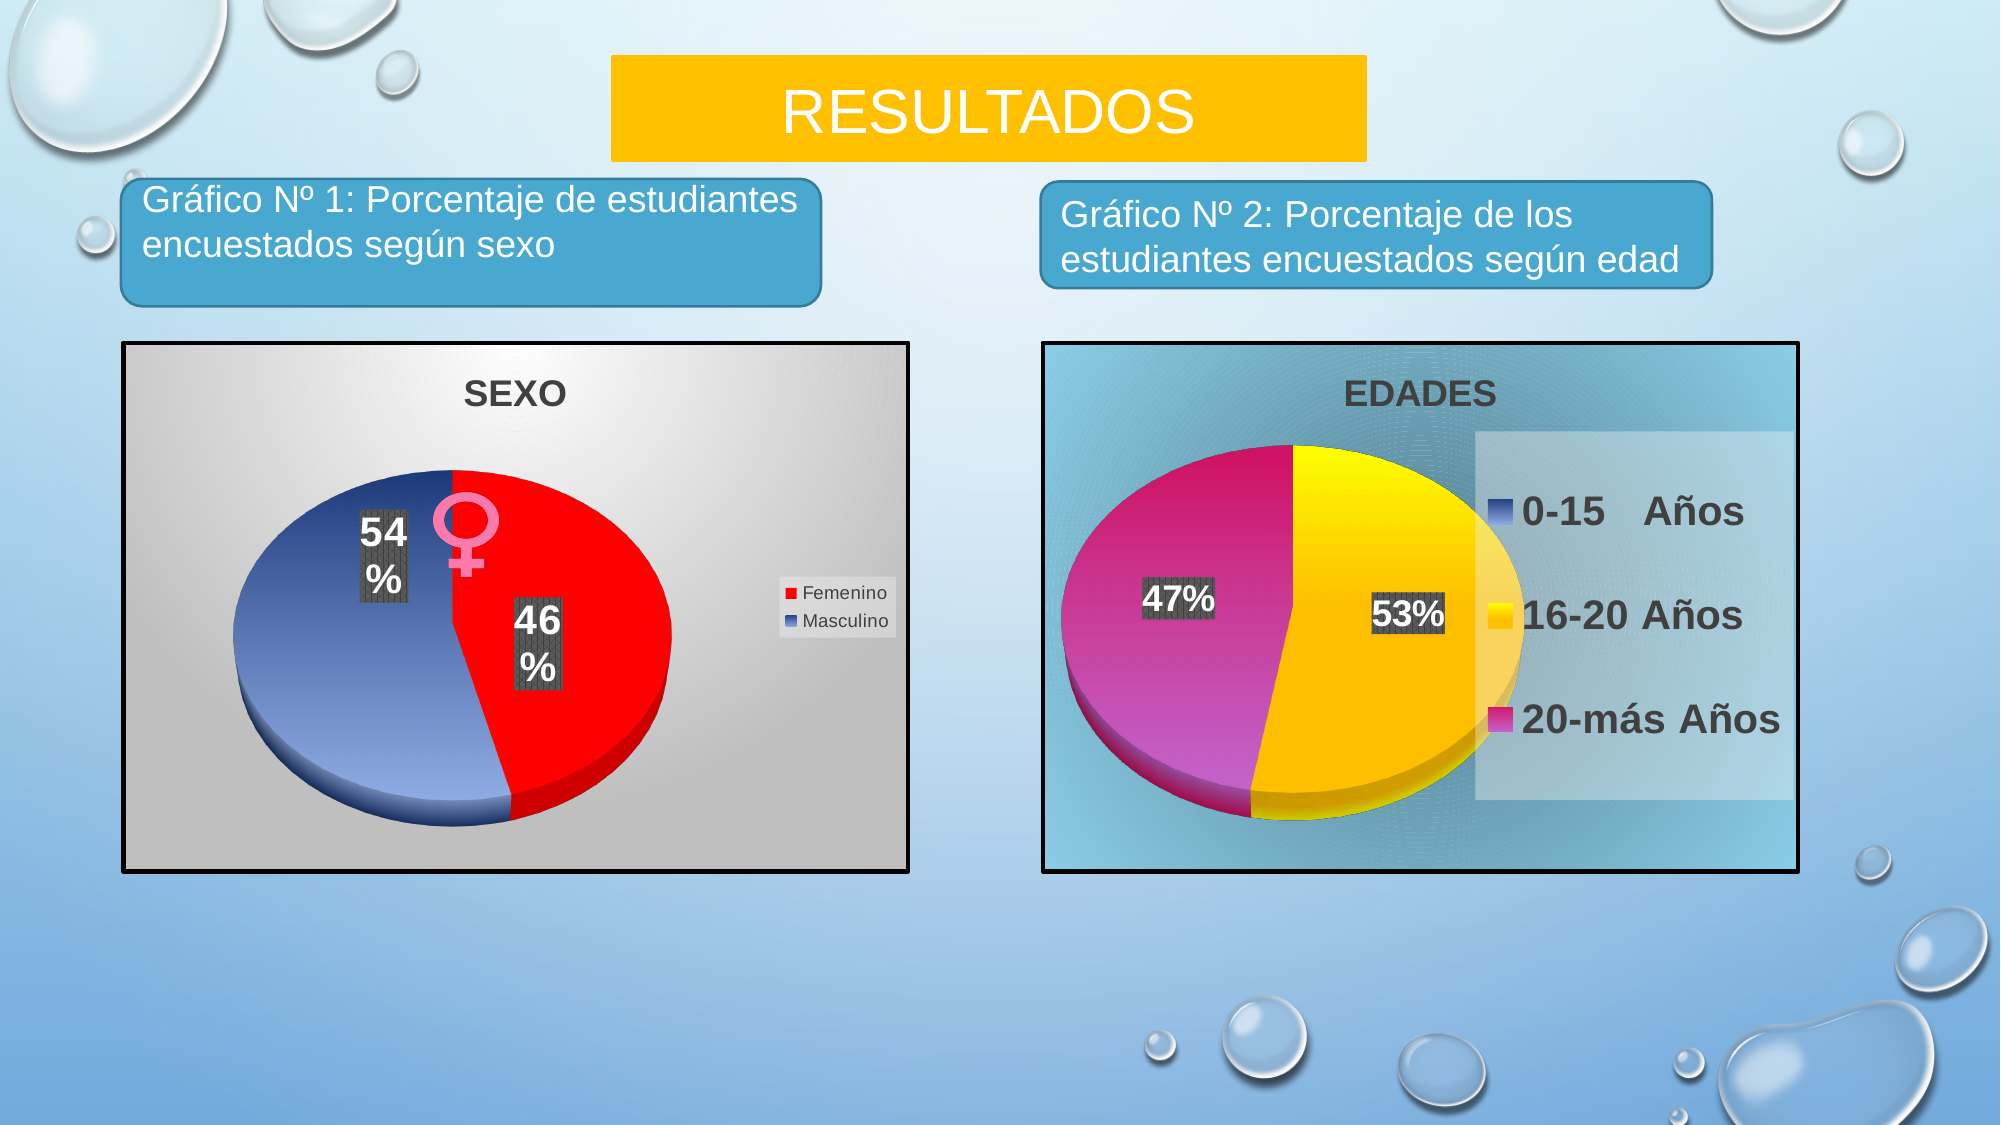

RESULTADOS
Gráfico Nº 1: Porcentaje de estudiantes encuestados según sexo

Gráfico Nº 2: Porcentaje de los estudiantes encuestados según edad

[unsupported chart]

[unsupported chart]